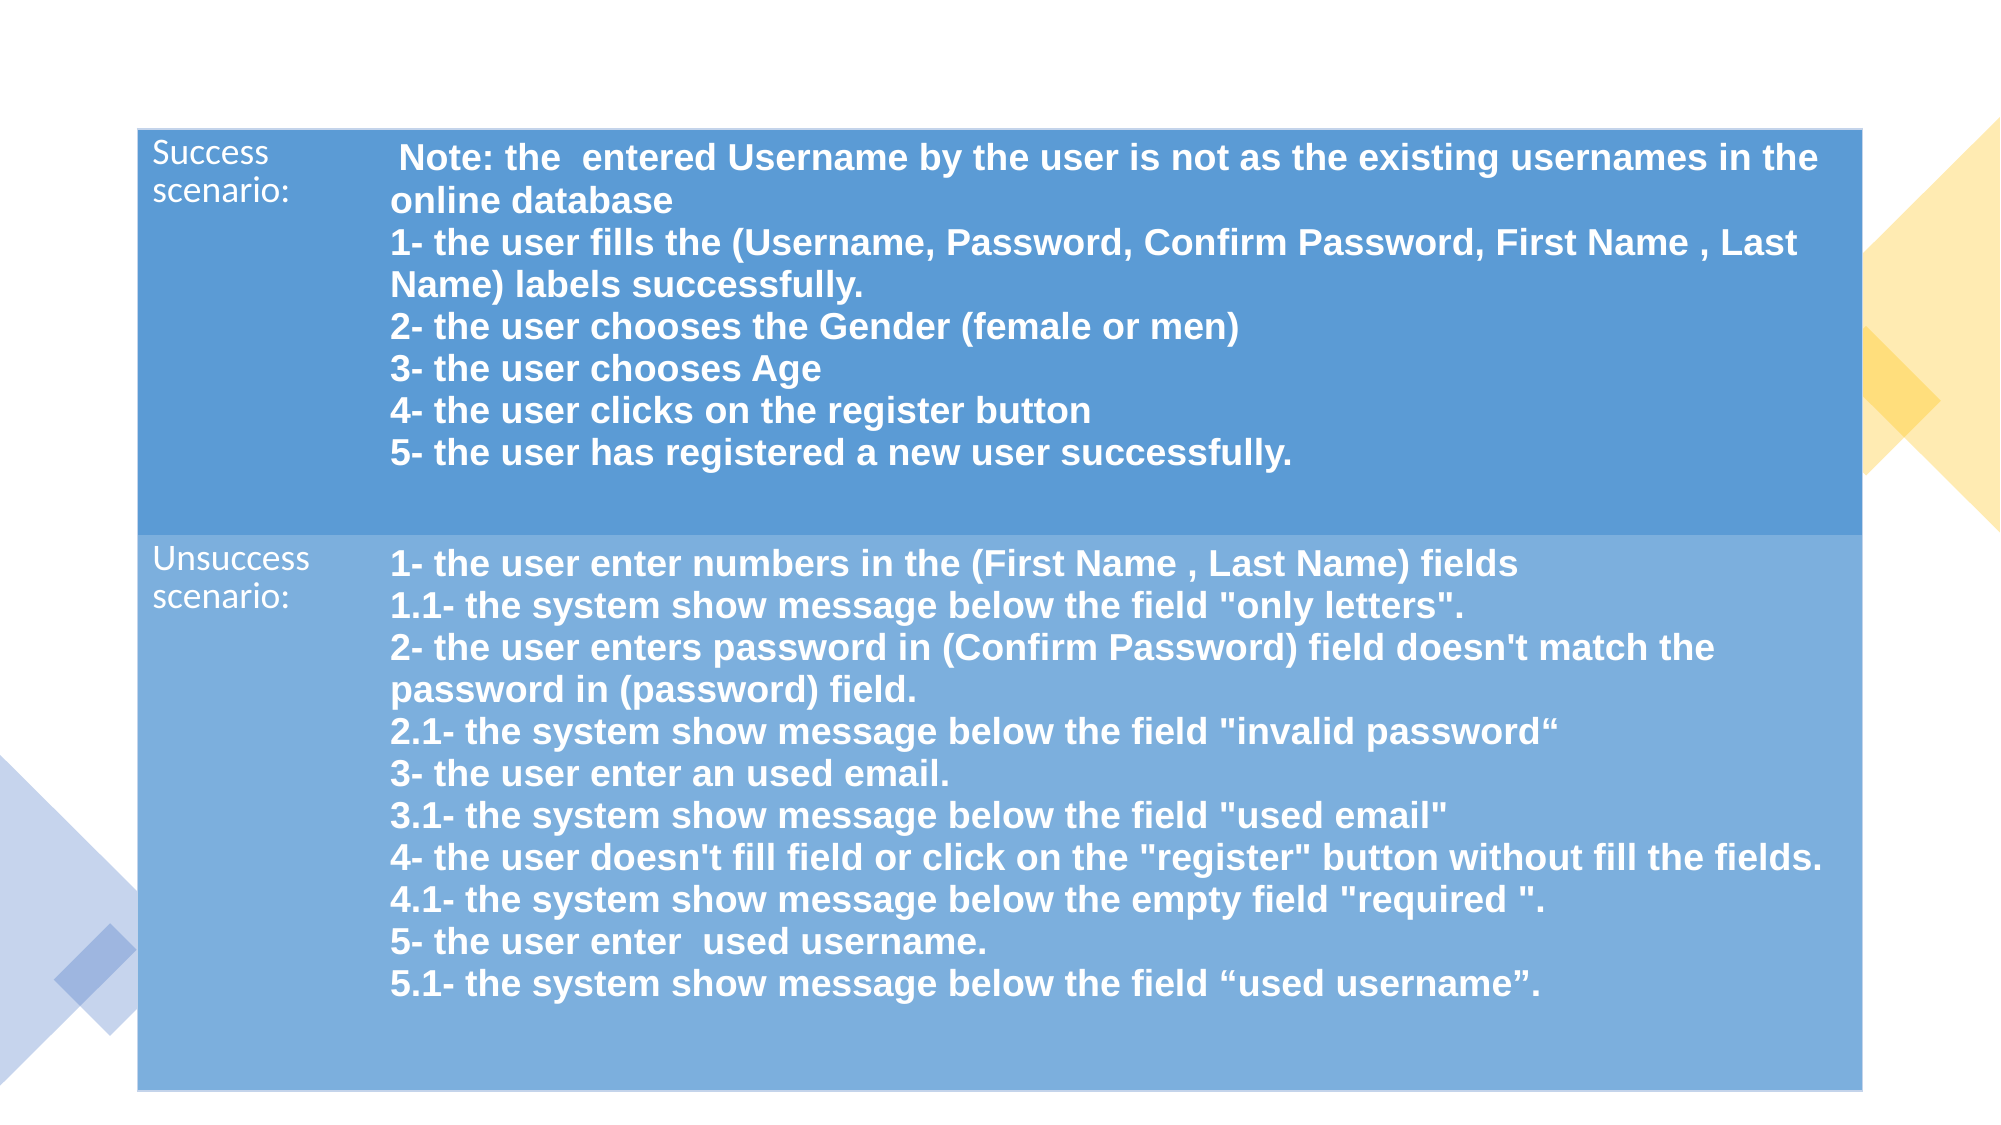

#
| Success scenario: | Note: the entered Username by the user is not as the existing usernames in the online database 1- the user fills the (Username, Password, Confirm Password, First Name , Last Name) labels successfully. 2- the user chooses the Gender (female or men) 3- the user chooses Age 4- the user clicks on the register button 5- the user has registered a new user successfully. |
| --- | --- |
| Unsuccess scenario: | 1- the user enter numbers in the (First Name , Last Name) fields 1.1- the system show message below the field "only letters". 2- the user enters password in (Confirm Password) field doesn't match the password in (password) field. 2.1- the system show message below the field "invalid password“ 3- the user enter an used email. 3.1- the system show message below the field "used email" 4- the user doesn't fill field or click on the "register" button without fill the fields. 4.1- the system show message below the empty field "required ". 5- the user enter used username. 5.1- the system show message below the field “used username”. |